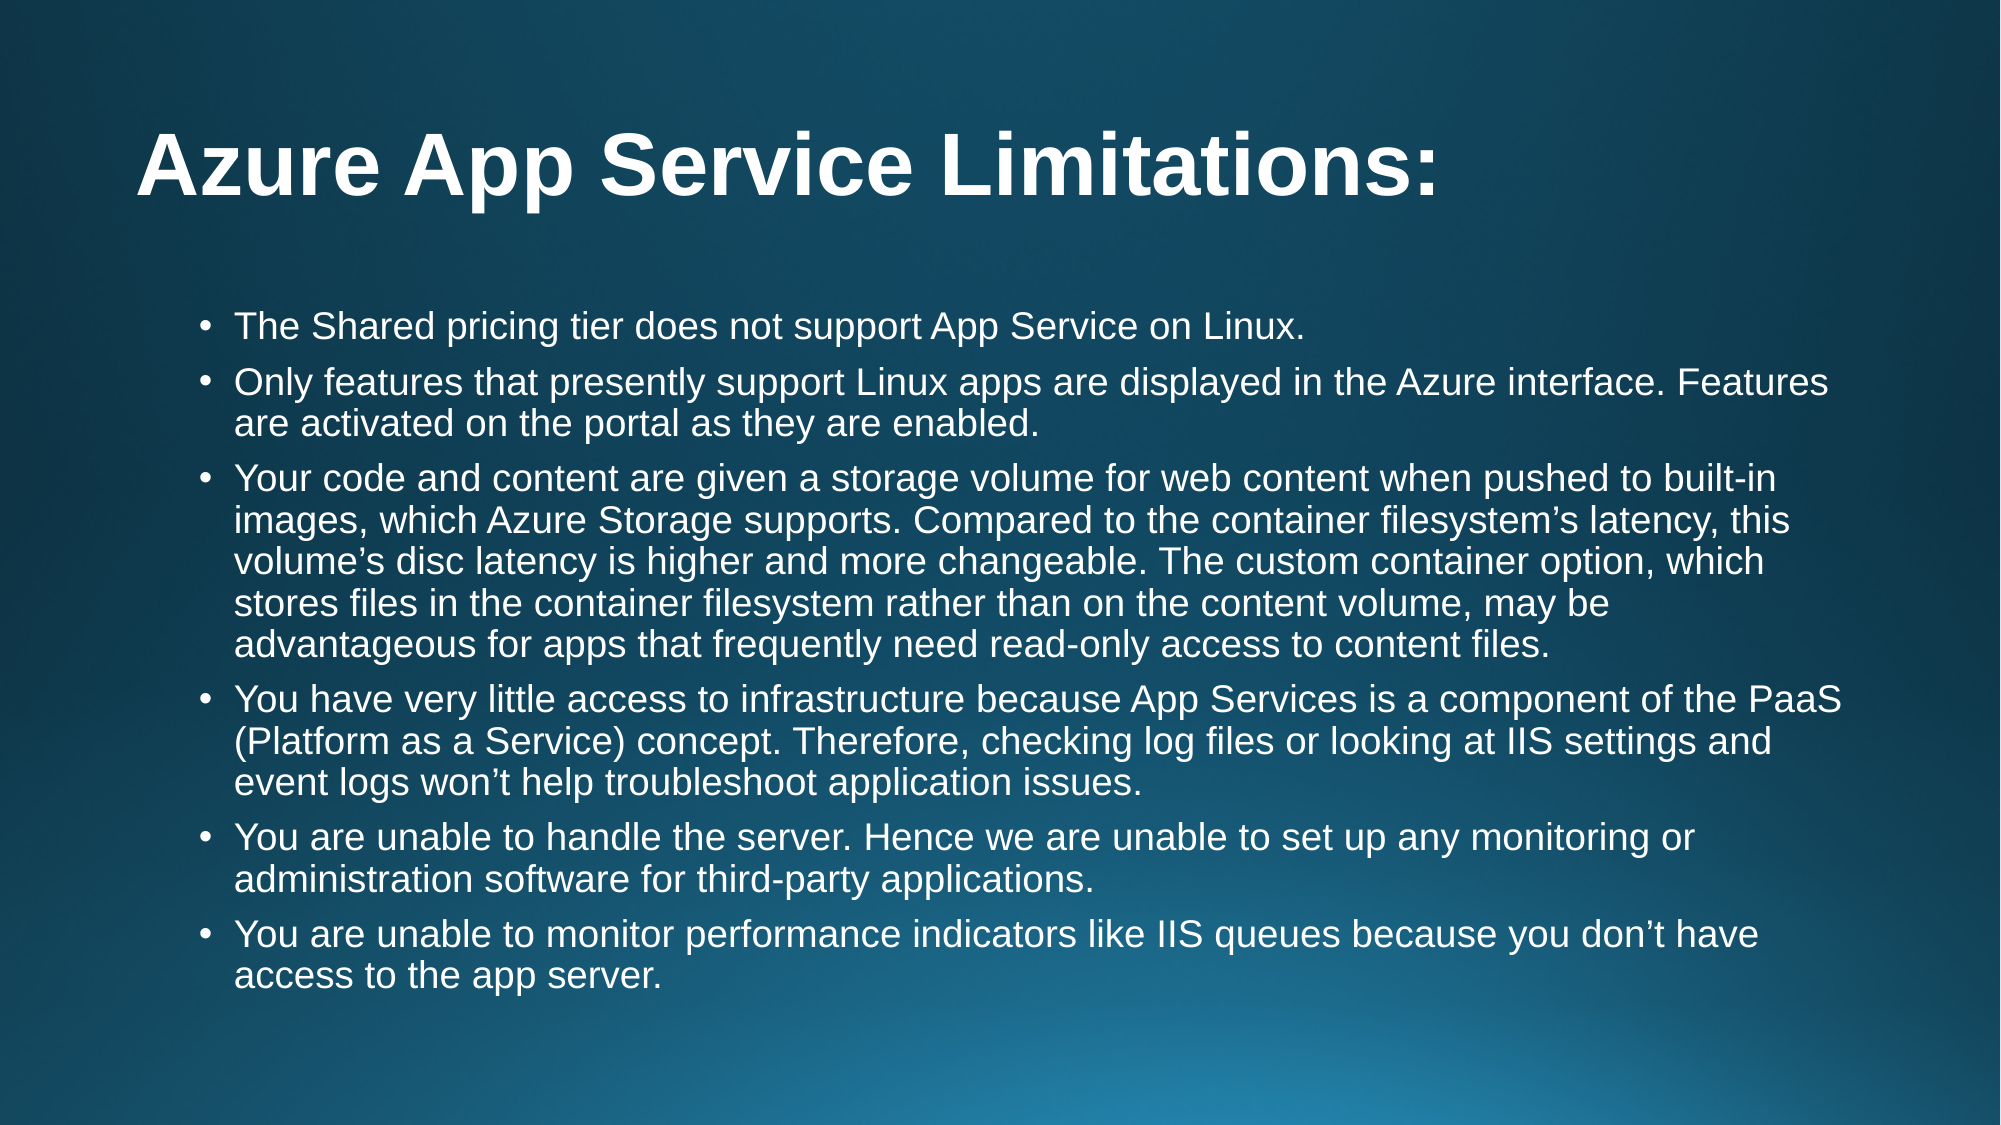

# Azure App Service Limitations:
The Shared pricing tier does not support App Service on Linux.
Only features that presently support Linux apps are displayed in the Azure interface. Features are activated on the portal as they are enabled.
Your code and content are given a storage volume for web content when pushed to built-in images, which Azure Storage supports. Compared to the container filesystem’s latency, this volume’s disc latency is higher and more changeable. The custom container option, which stores files in the container filesystem rather than on the content volume, may be advantageous for apps that frequently need read-only access to content files.
You have very little access to infrastructure because App Services is a component of the PaaS (Platform as a Service) concept. Therefore, checking log files or looking at IIS settings and event logs won’t help troubleshoot application issues.
You are unable to handle the server. Hence we are unable to set up any monitoring or administration software for third-party applications.
You are unable to monitor performance indicators like IIS queues because you don’t have access to the app server.